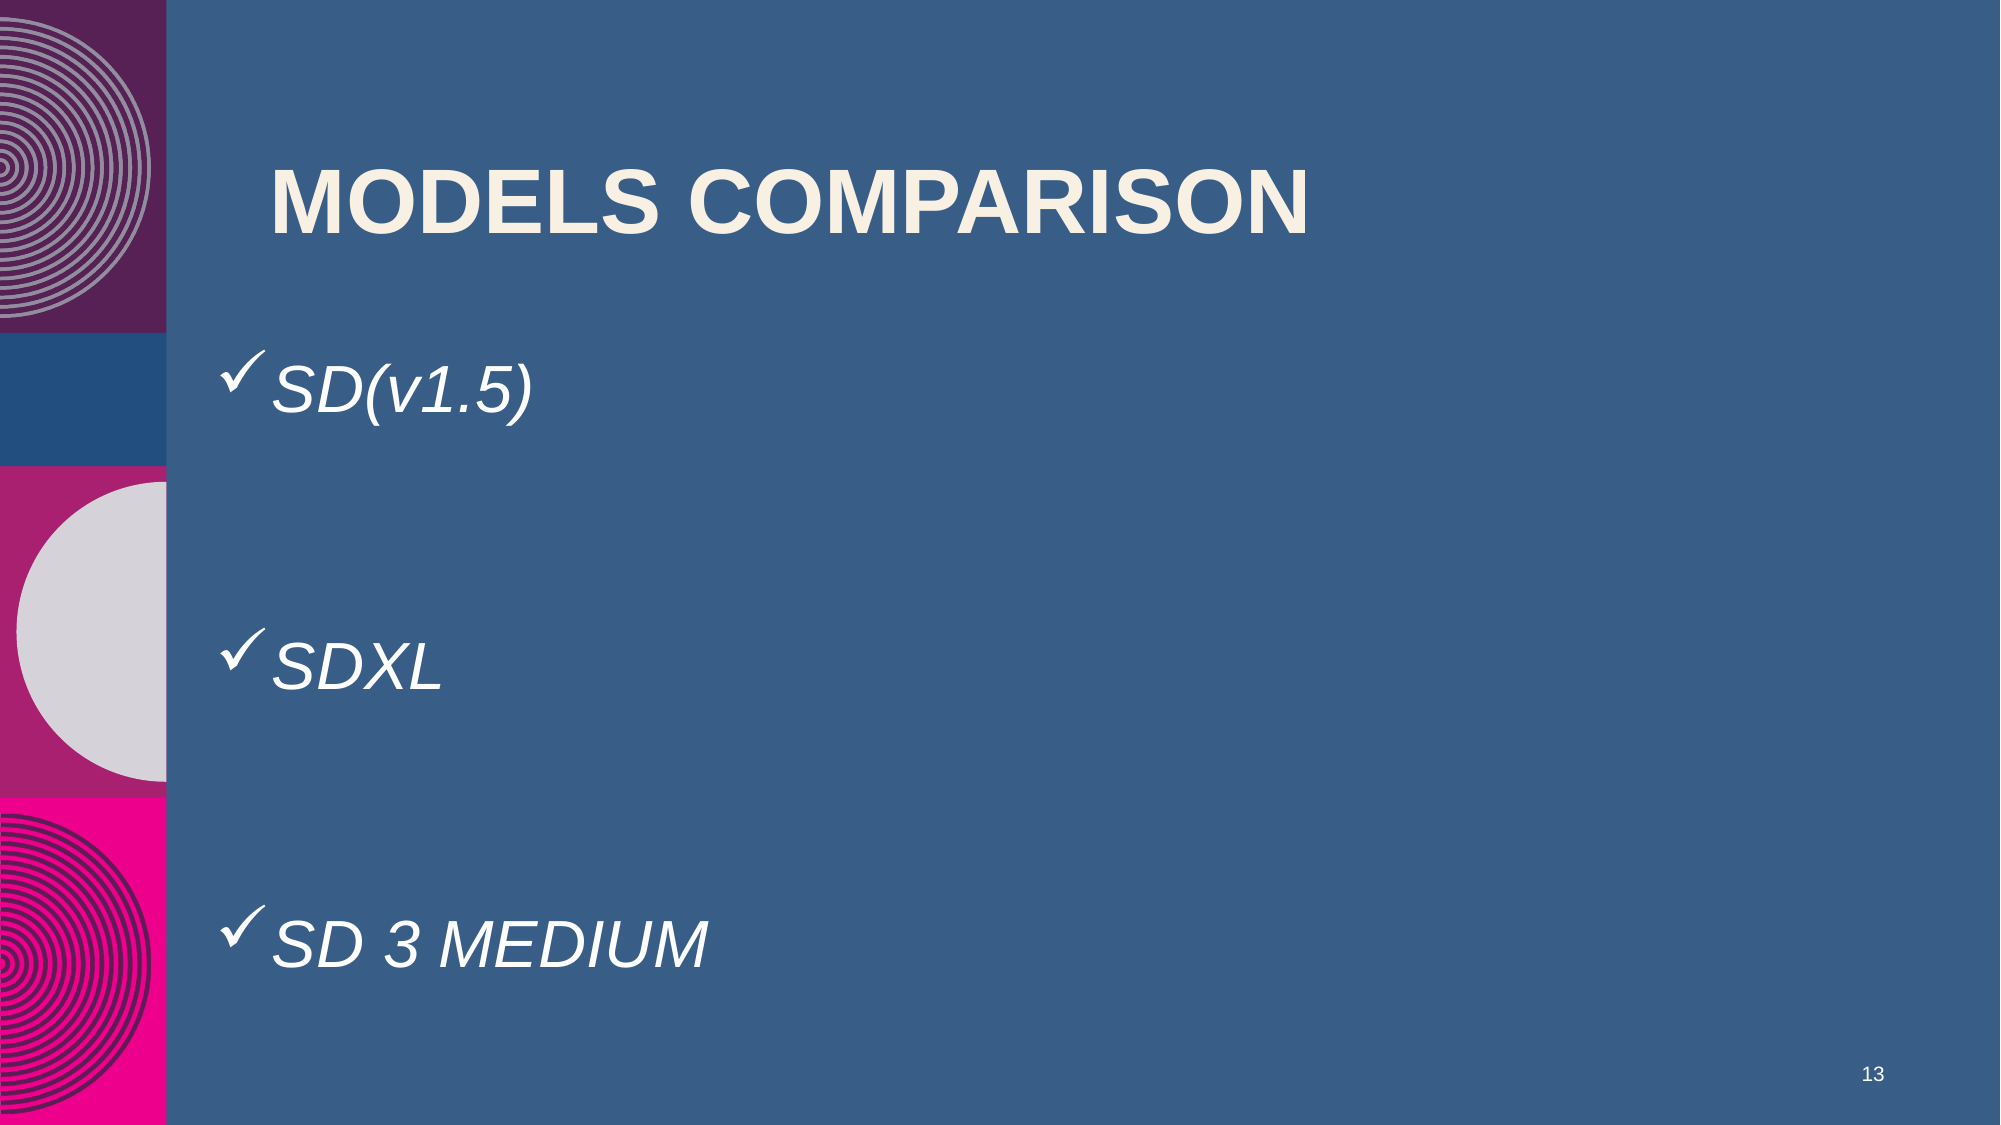

# MODELS COMPARISON

SD(v1.5)

SDXL

SD 3 MEDIUM

(Models can be downloaded from civitai and hugging face website)
13